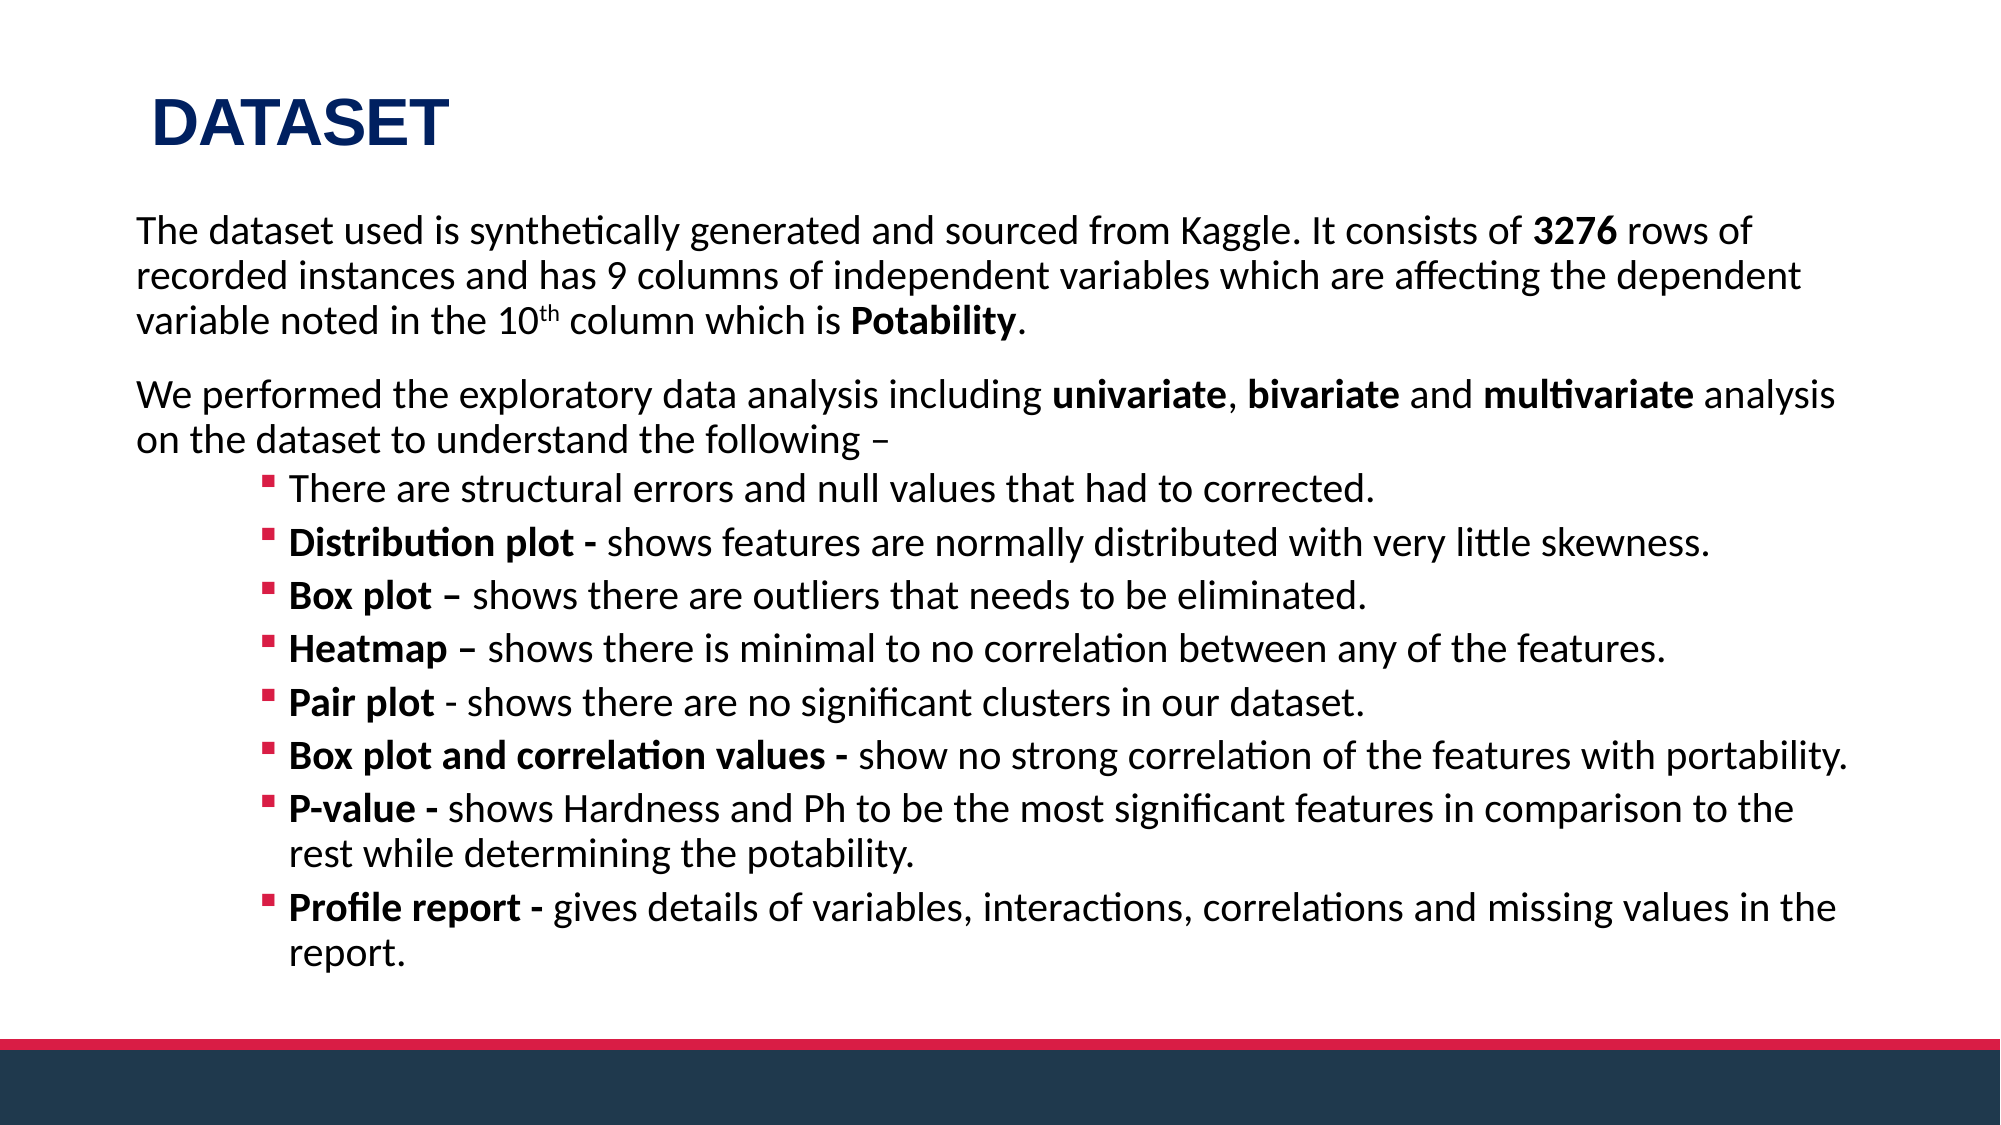

# DATASET
The dataset used is synthetically generated and sourced from Kaggle. It consists of 3276 rows of recorded instances and has 9 columns of independent variables which are affecting the dependent variable noted in the 10th column which is Potability.
We performed the exploratory data analysis including univariate, bivariate and multivariate analysis on the dataset to understand the following –
There are structural errors and null values that had to corrected.
Distribution plot - shows features are normally distributed with very little skewness.
Box plot – shows there are outliers that needs to be eliminated.
Heatmap – shows there is minimal to no correlation between any of the features.
Pair plot - shows there are no significant clusters in our dataset.
Box plot and correlation values - show no strong correlation of the features with portability.
P-value - shows Hardness and Ph to be the most significant features in comparison to the rest while determining the potability.
Profile report - gives details of variables, interactions, correlations and missing values in the report.